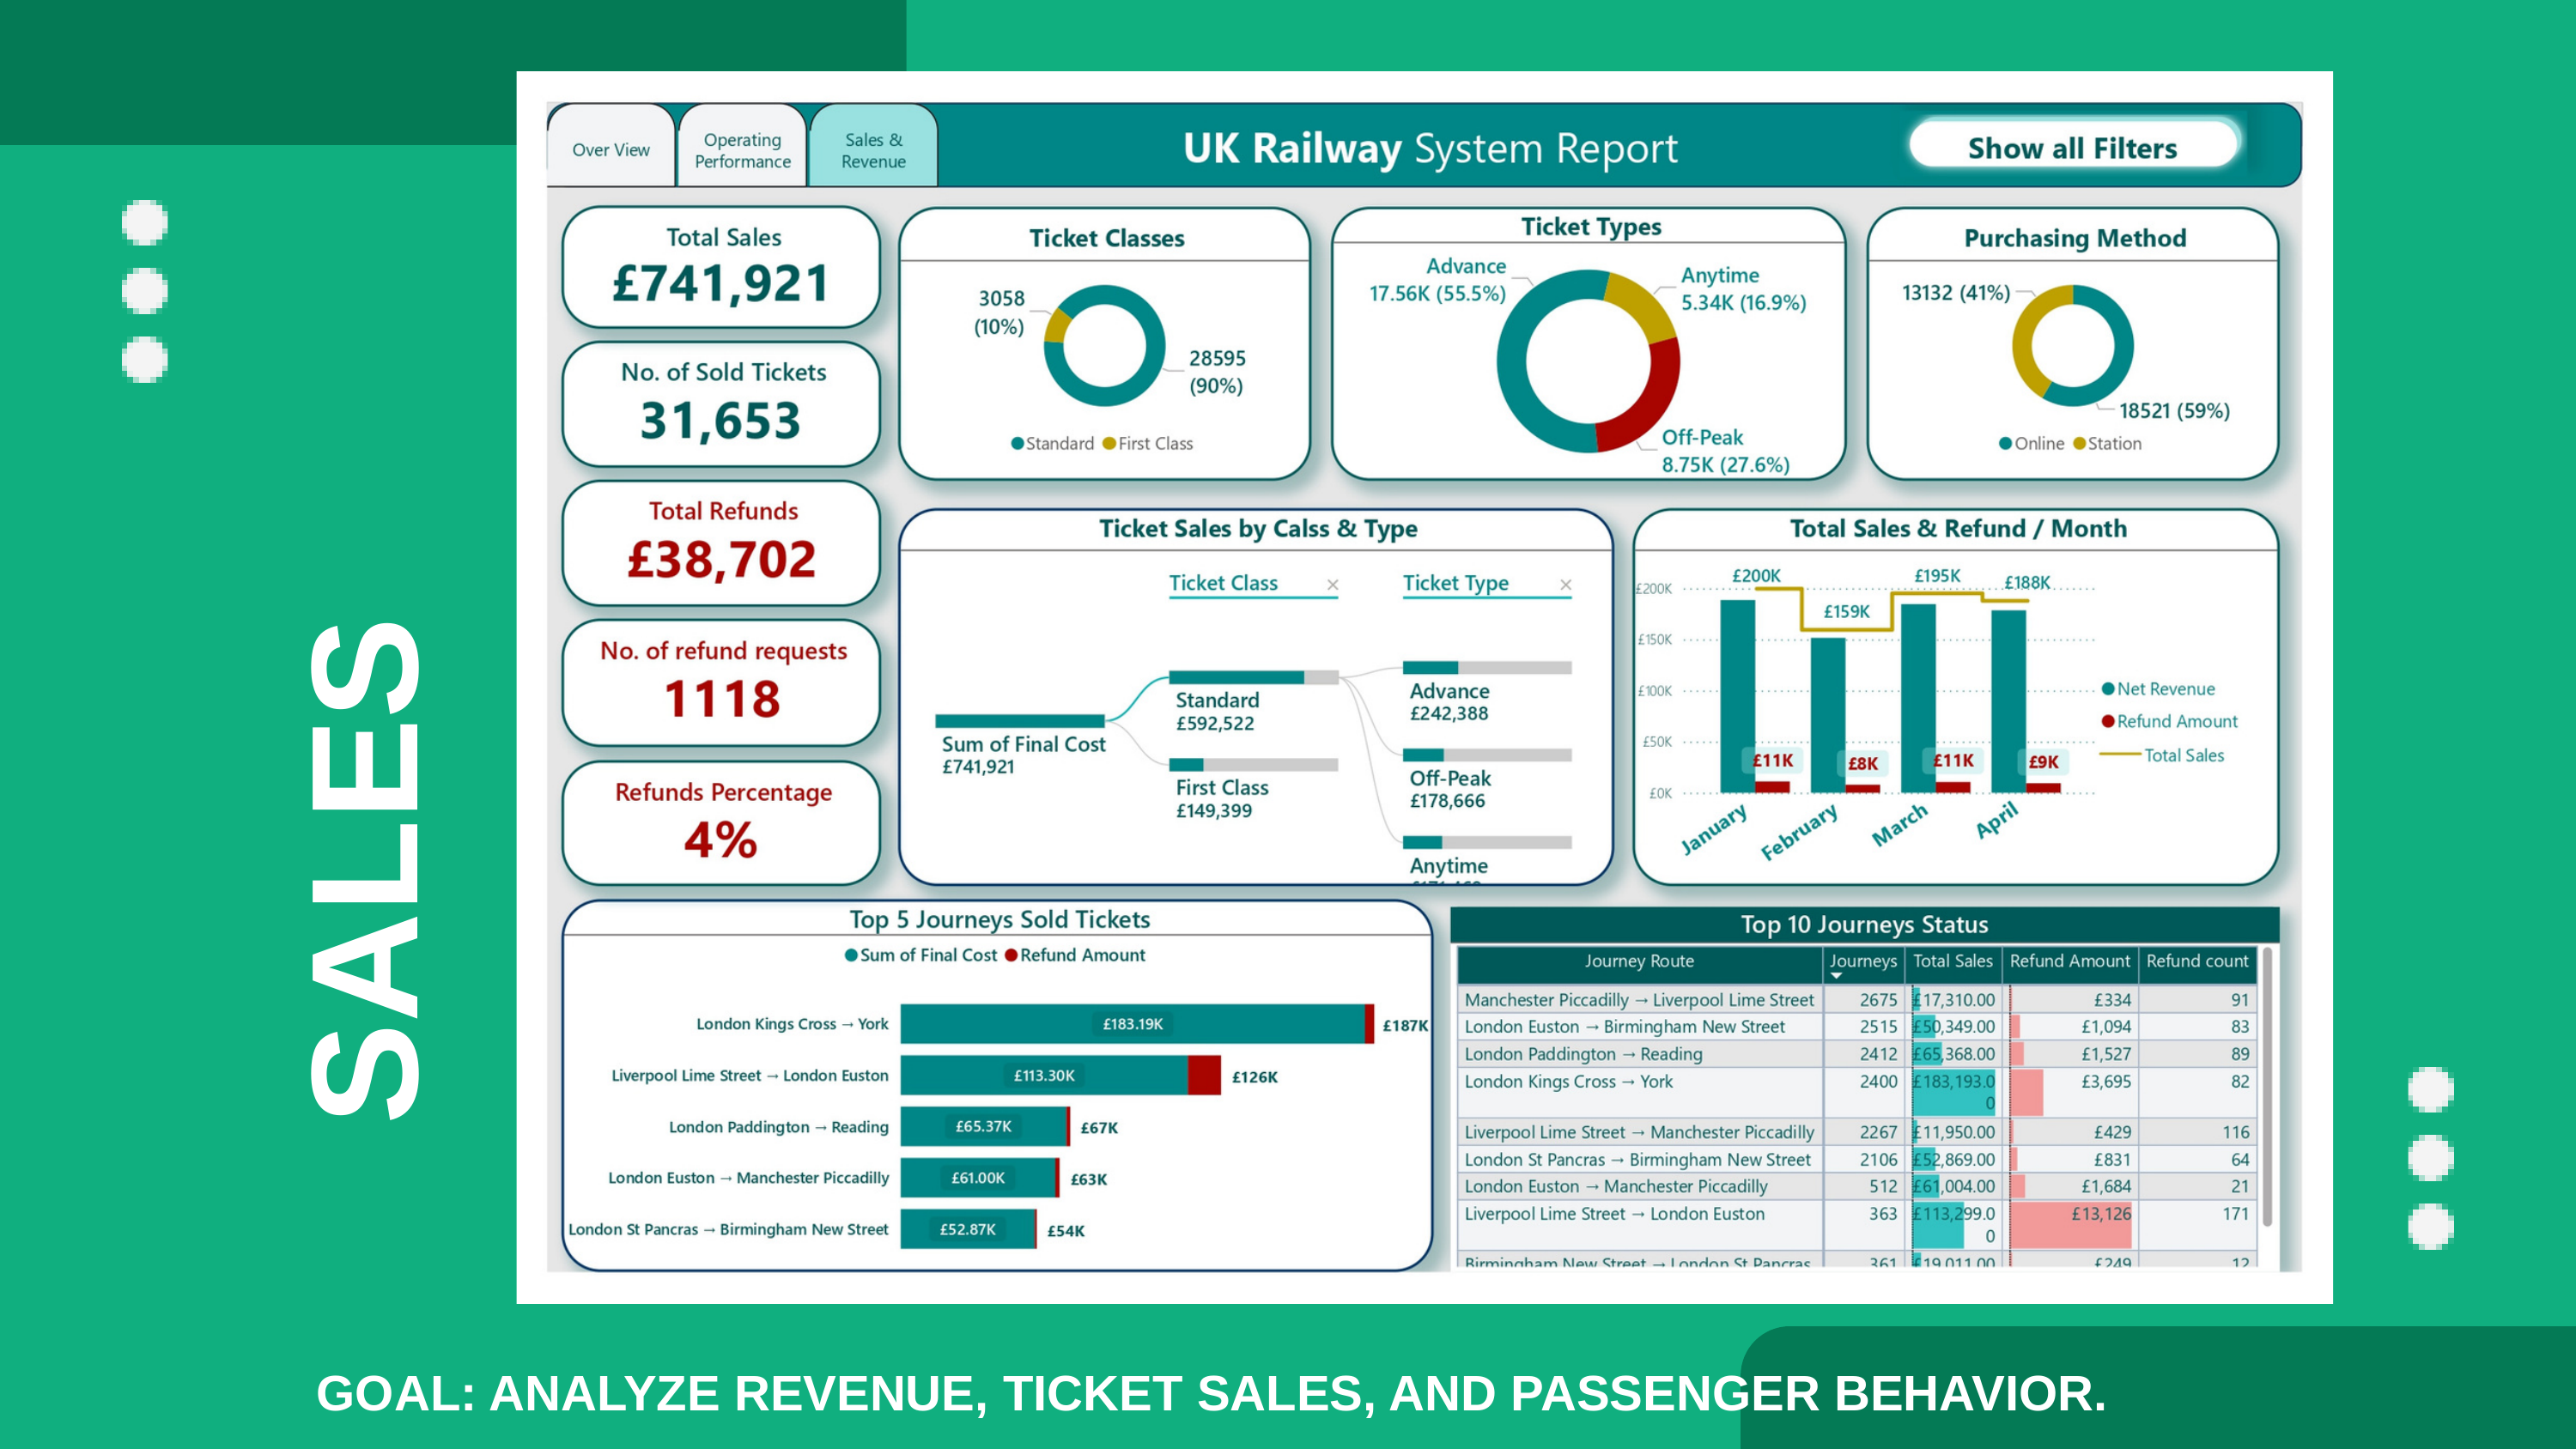

SALES

GOAL: ANALYZE REVENUE, TICKET SALES, AND PASSENGER BEHAVIOR.